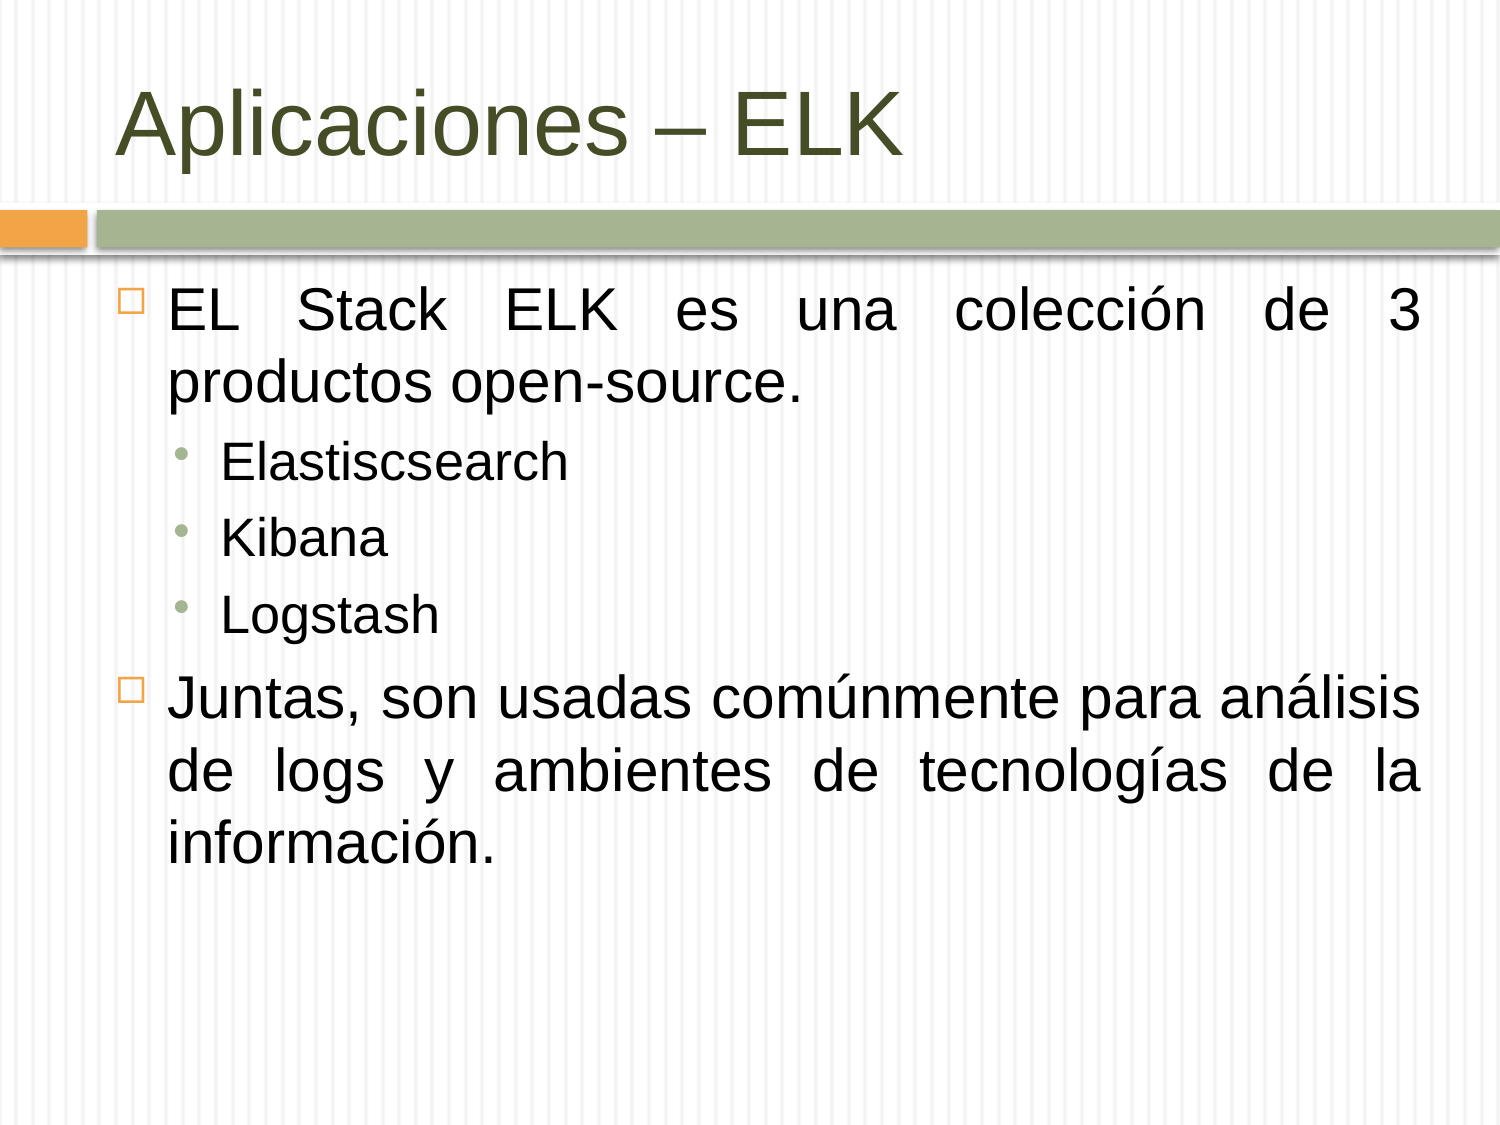

# Aplicaciones – ELK
EL Stack ELK es una colección de 3 productos open-source.
Elastiscsearch
Kibana
Logstash
Juntas, son usadas comúnmente para análisis de logs y ambientes de tecnologías de la información.